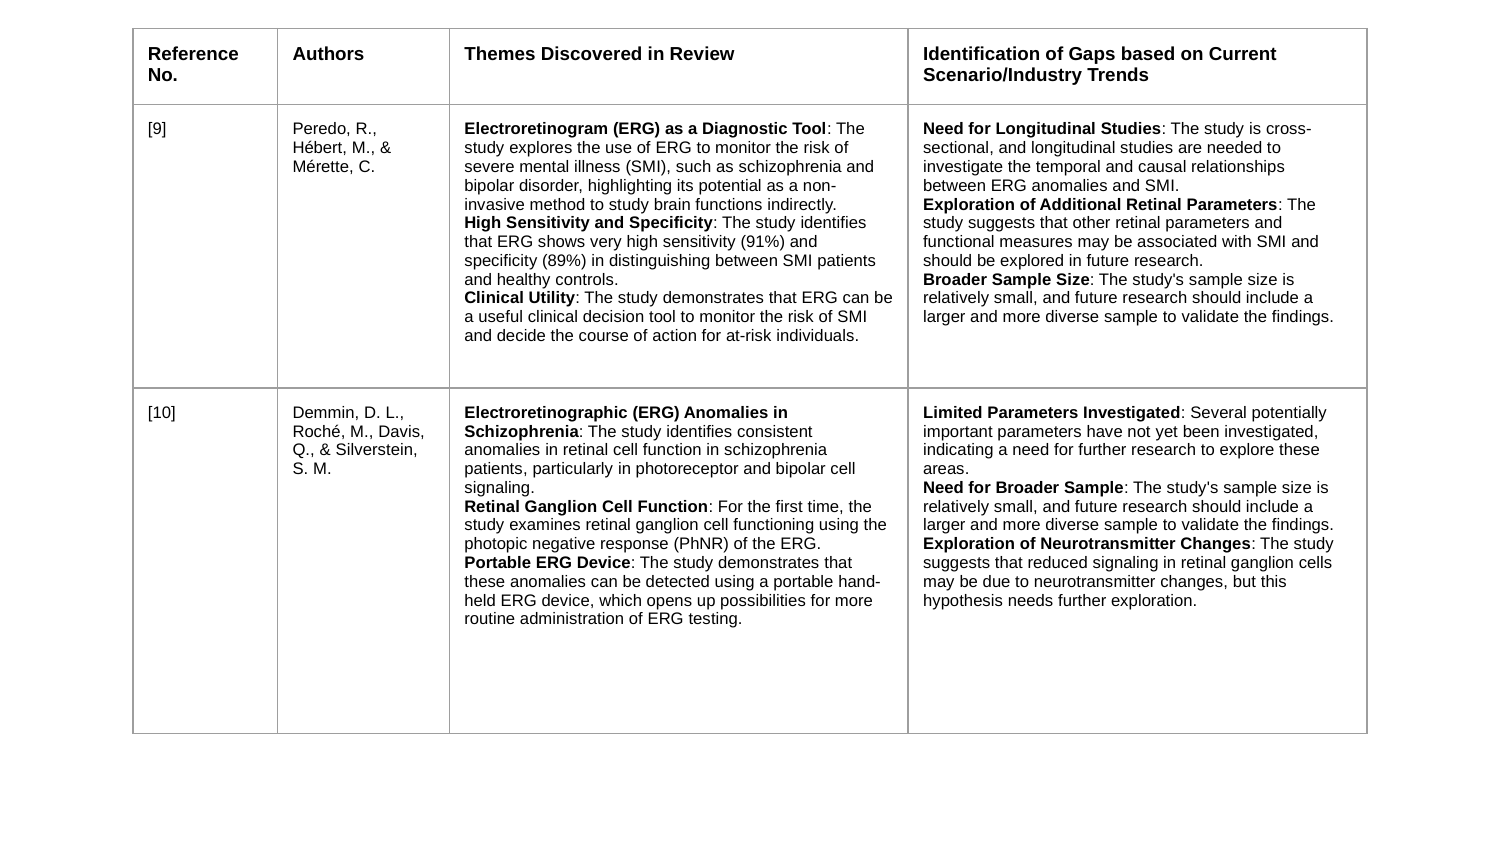

| Reference No. | Authors | Themes Discovered in Review | Identification of Gaps based on Current Scenario/Industry Trends |
| --- | --- | --- | --- |
| [9] | Peredo, R., Hébert, M., & Mérette, C. | Electroretinogram (ERG) as a Diagnostic Tool: The study explores the use of ERG to monitor the risk of severe mental illness (SMI), such as schizophrenia and bipolar disorder, highlighting its potential as a non-invasive method to study brain functions indirectly. High Sensitivity and Specificity: The study identifies that ERG shows very high sensitivity (91%) and specificity (89%) in distinguishing between SMI patients and healthy controls. Clinical Utility: The study demonstrates that ERG can be a useful clinical decision tool to monitor the risk of SMI and decide the course of action for at-risk individuals. | Need for Longitudinal Studies: The study is cross-sectional, and longitudinal studies are needed to investigate the temporal and causal relationships between ERG anomalies and SMI. Exploration of Additional Retinal Parameters: The study suggests that other retinal parameters and functional measures may be associated with SMI and should be explored in future research. Broader Sample Size: The study's sample size is relatively small, and future research should include a larger and more diverse sample to validate the findings. |
| [10] | Demmin, D. L., Roché, M., Davis, Q., & Silverstein, S. M. | Electroretinographic (ERG) Anomalies in Schizophrenia: The study identifies consistent anomalies in retinal cell function in schizophrenia patients, particularly in photoreceptor and bipolar cell signaling. Retinal Ganglion Cell Function: For the first time, the study examines retinal ganglion cell functioning using the photopic negative response (PhNR) of the ERG. Portable ERG Device: The study demonstrates that these anomalies can be detected using a portable hand-held ERG device, which opens up possibilities for more routine administration of ERG testing. | Limited Parameters Investigated: Several potentially important parameters have not yet been investigated, indicating a need for further research to explore these areas. Need for Broader Sample: The study's sample size is relatively small, and future research should include a larger and more diverse sample to validate the findings. Exploration of Neurotransmitter Changes: The study suggests that reduced signaling in retinal ganglion cells may be due to neurotransmitter changes, but this hypothesis needs further exploration. |